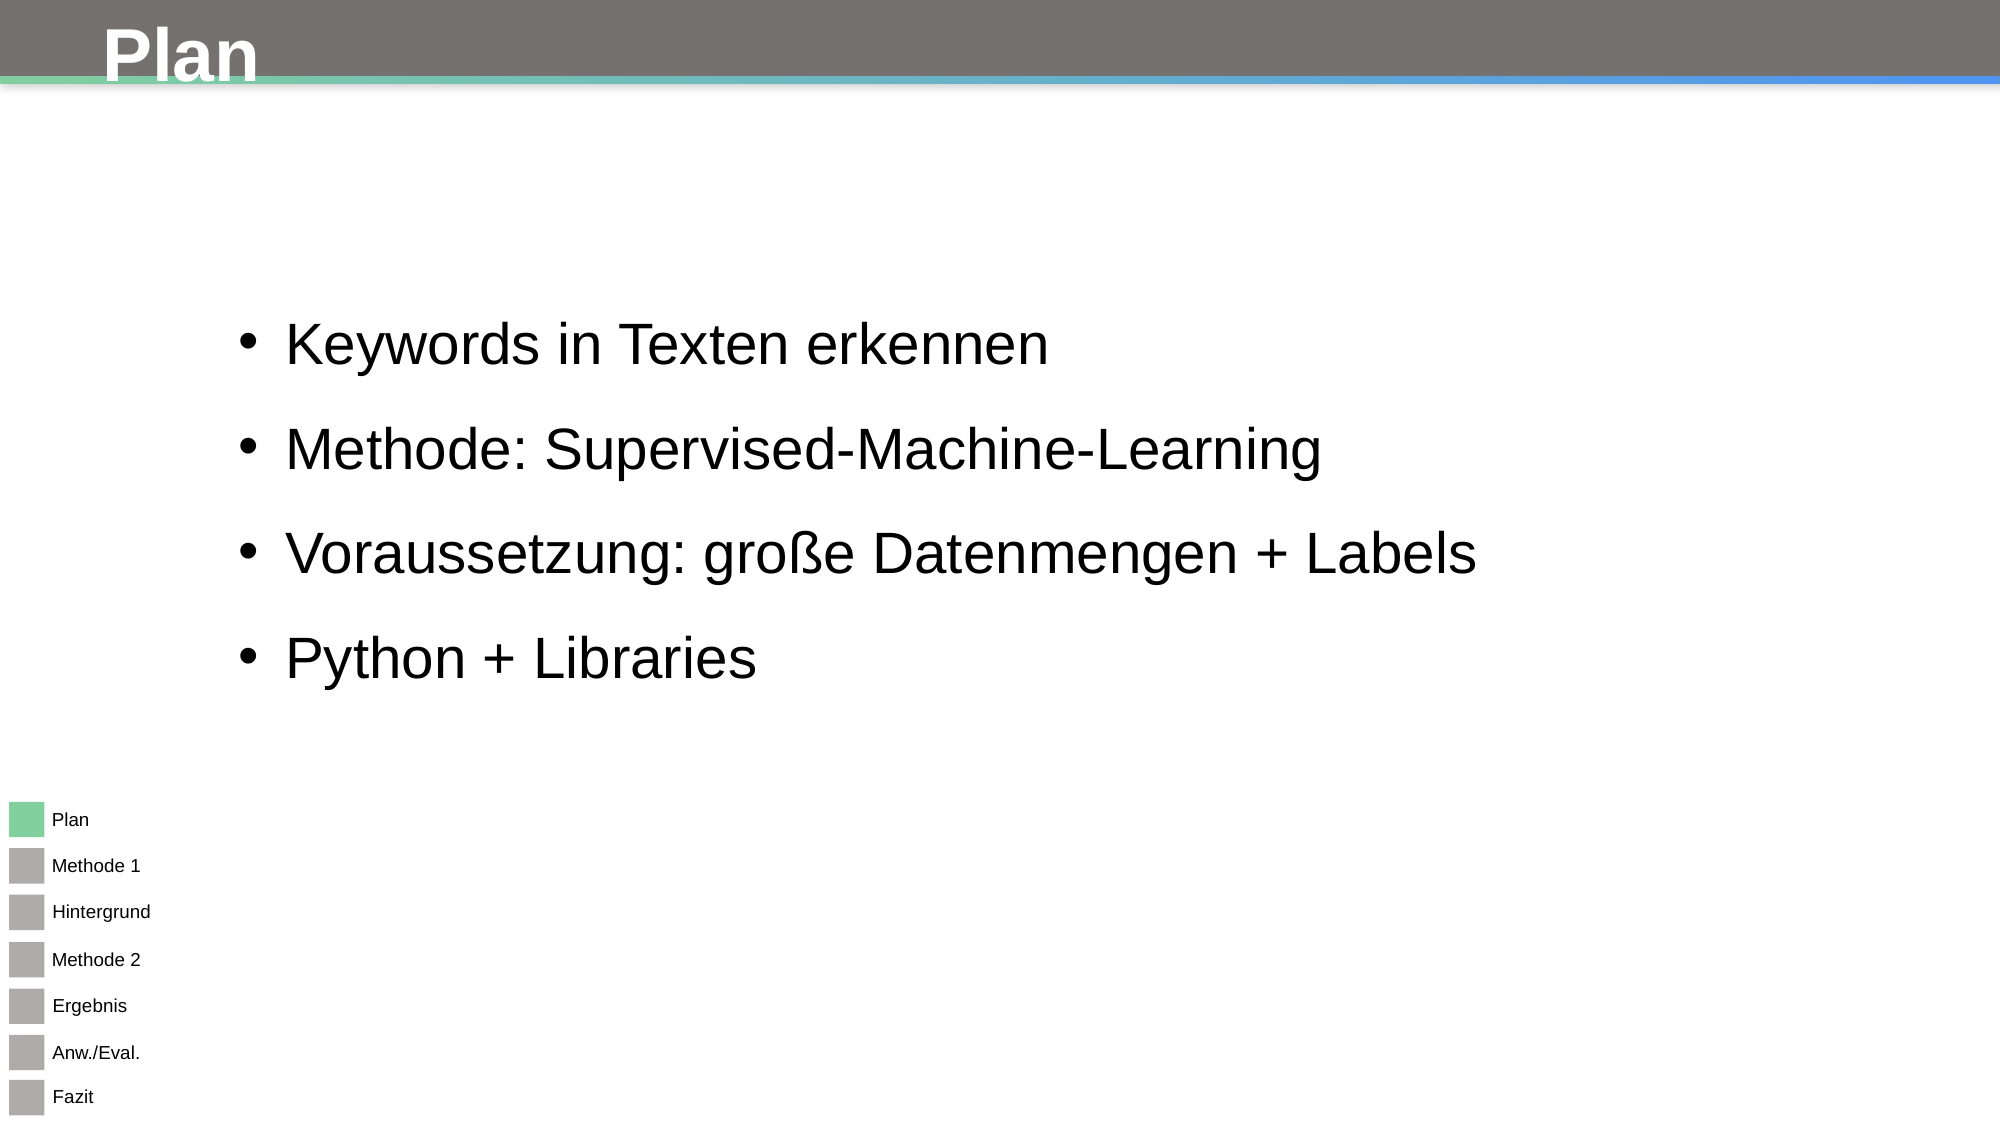

Plan

Keywords in Texten erkennen
Methode: Supervised-Machine-Learning
Voraussetzung: große Datenmengen + Labels
Python + Libraries
Plan

Methode 1

Hintergrund

Methode 2

Ergebnis

Anw./Eval.

Fazit